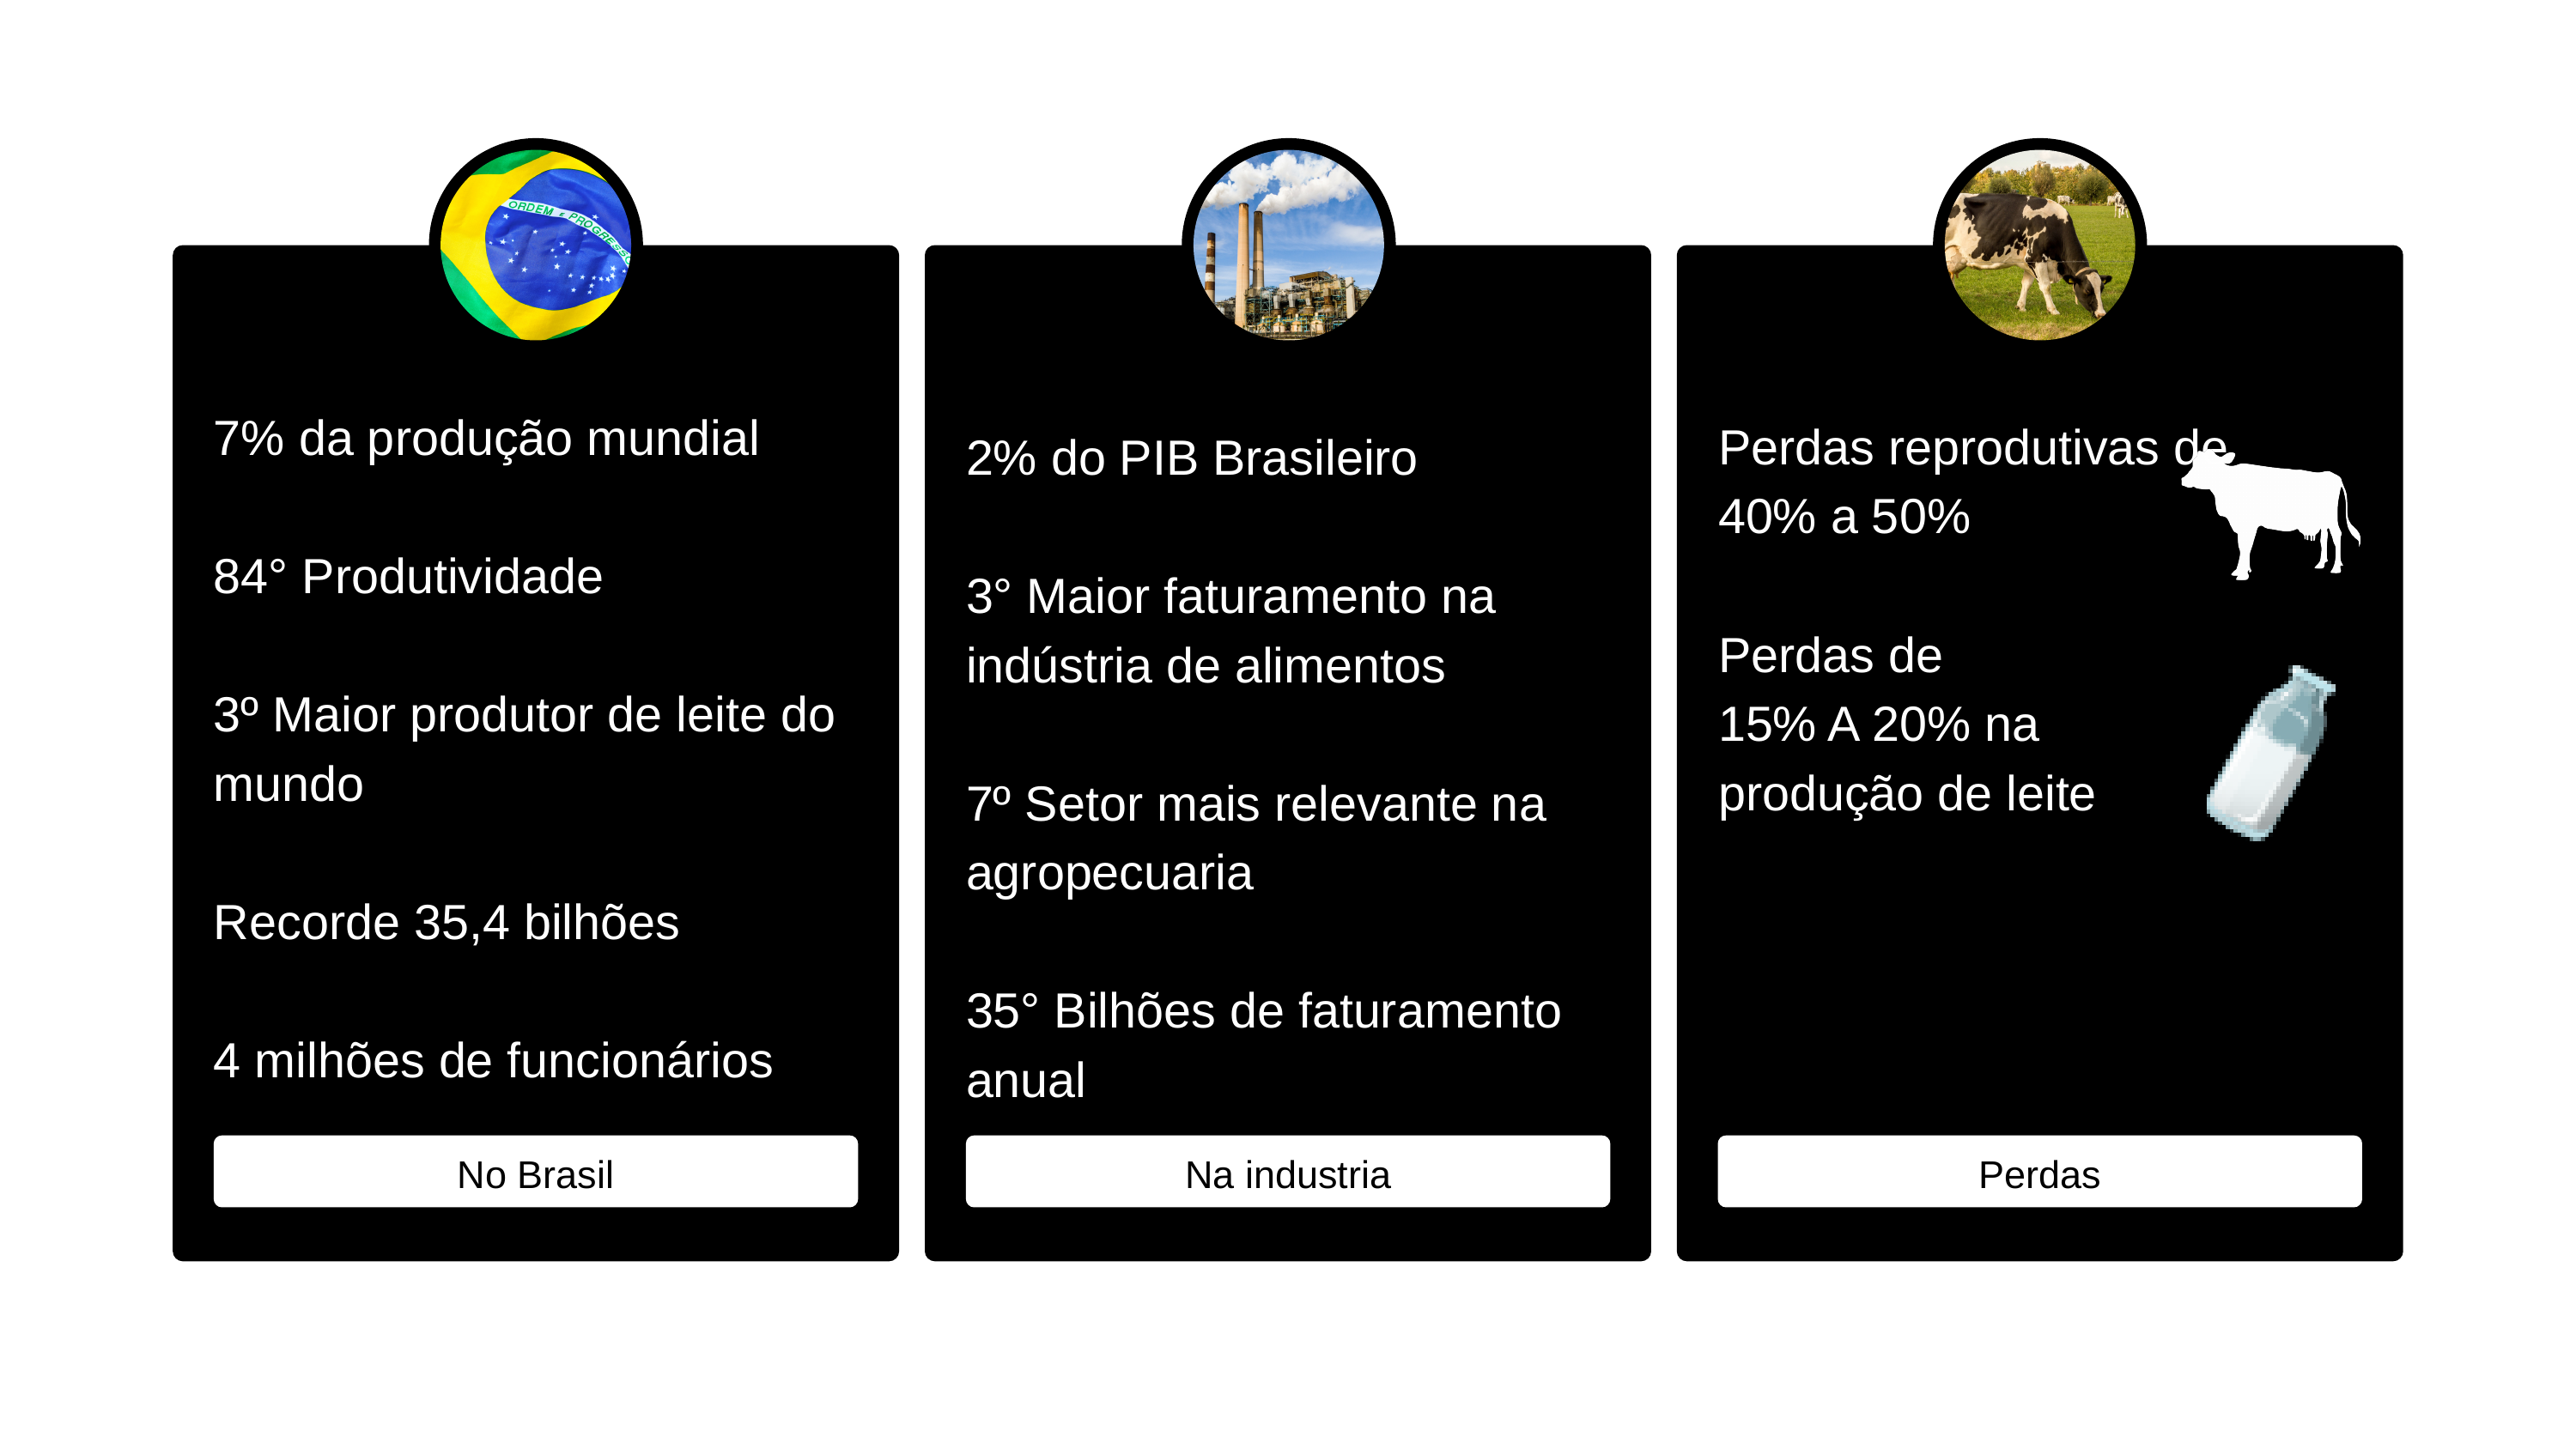

7% da produção mundial

84° Produtividade

3º Maior produtor de leite do mundo

Recorde 35,4 bilhões

4 milhões de funcionários
Perdas reprodutivas de 40% a 50%

Perdas de
15% A 20% na produção de leite
2% do PIB Brasileiro

3° Maior faturamento na indústria de alimentos

7º Setor mais relevante na agropecuaria

35° Bilhões de faturamento anual

No Brasil
Na industria
Perdas